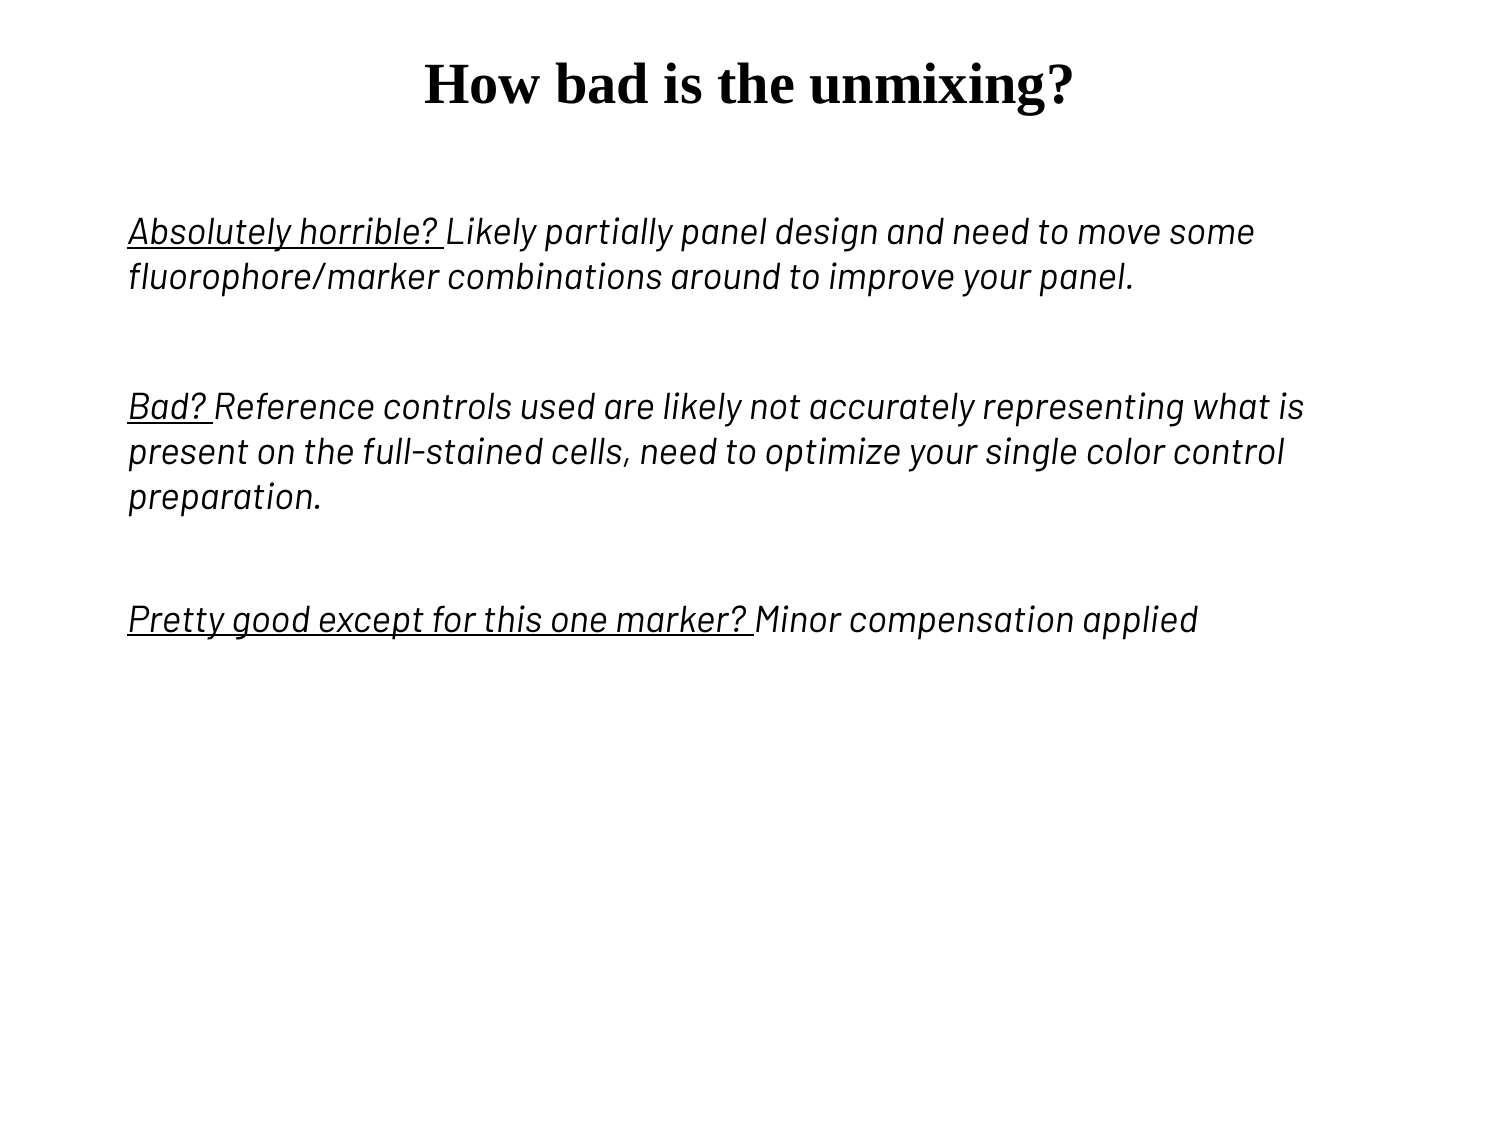

How bad is the unmixing?
Absolutely horrible? Likely partially panel design and need to move some fluorophore/marker combinations around to improve your panel.
Bad? Reference controls used are likely not accurately representing what is present on the full-stained cells, need to optimize your single color control preparation.
Pretty good except for this one marker? Minor compensation applied